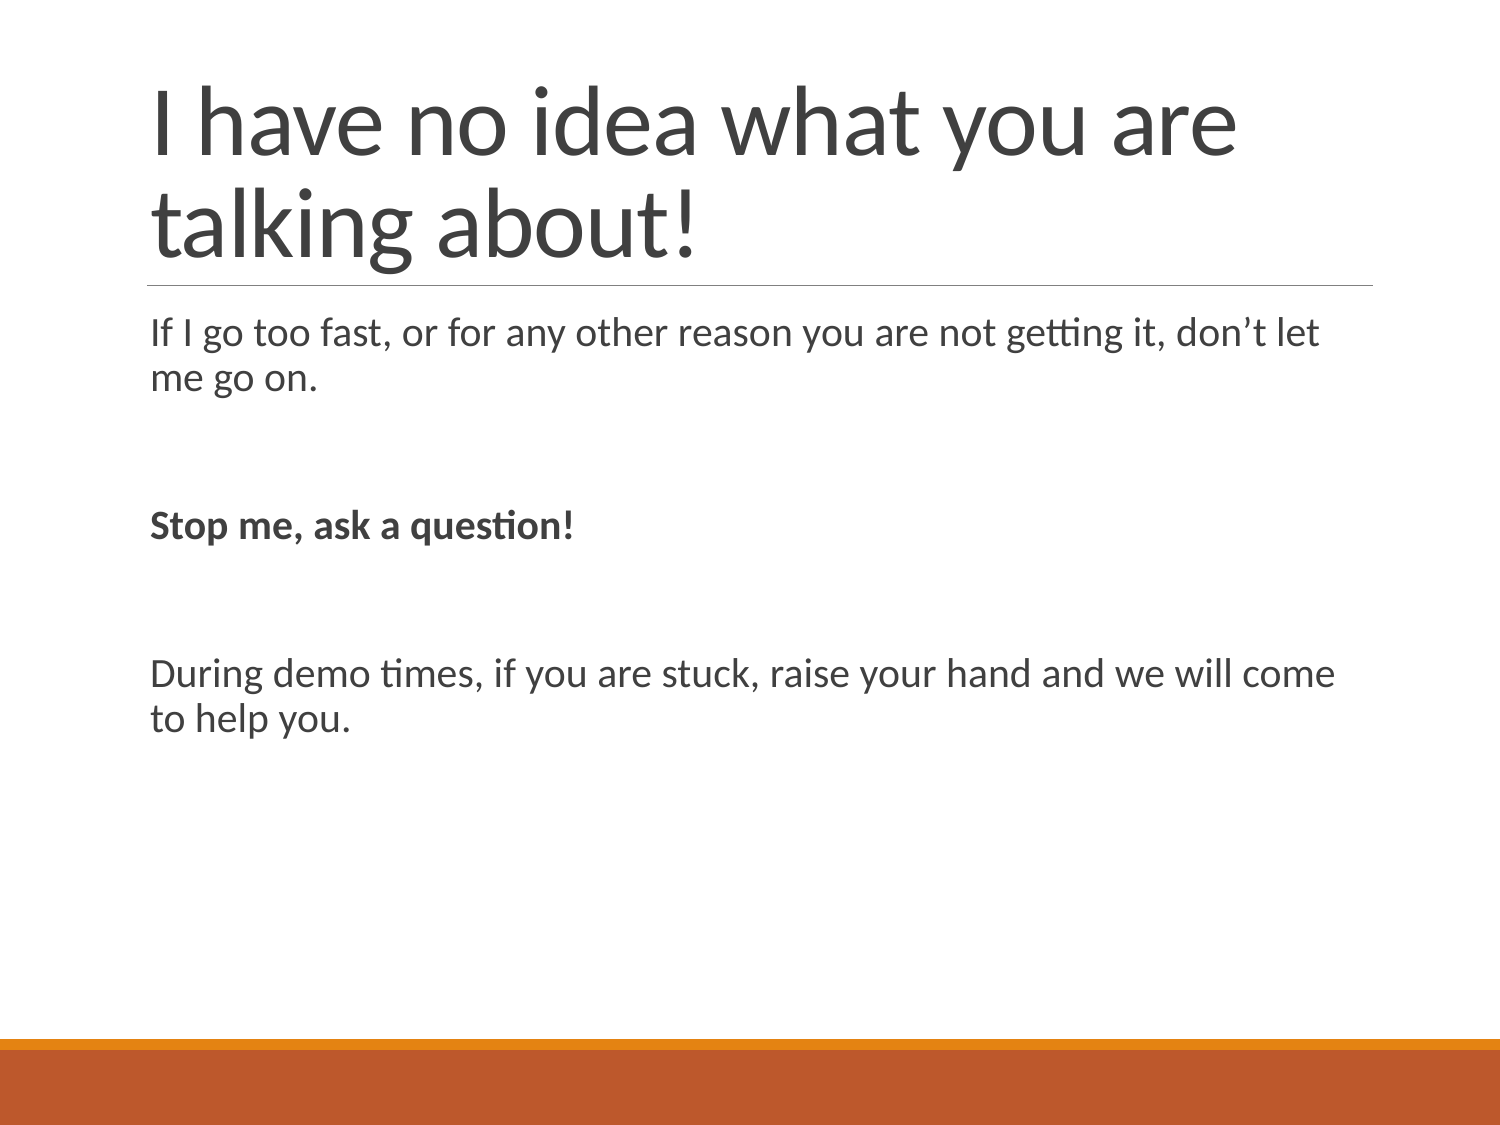

# I have no idea what you are talking about!
If I go too fast, or for any other reason you are not getting it, don’t let me go on.

Stop me, ask a question!

During demo times, if you are stuck, raise your hand and we will come to help you.